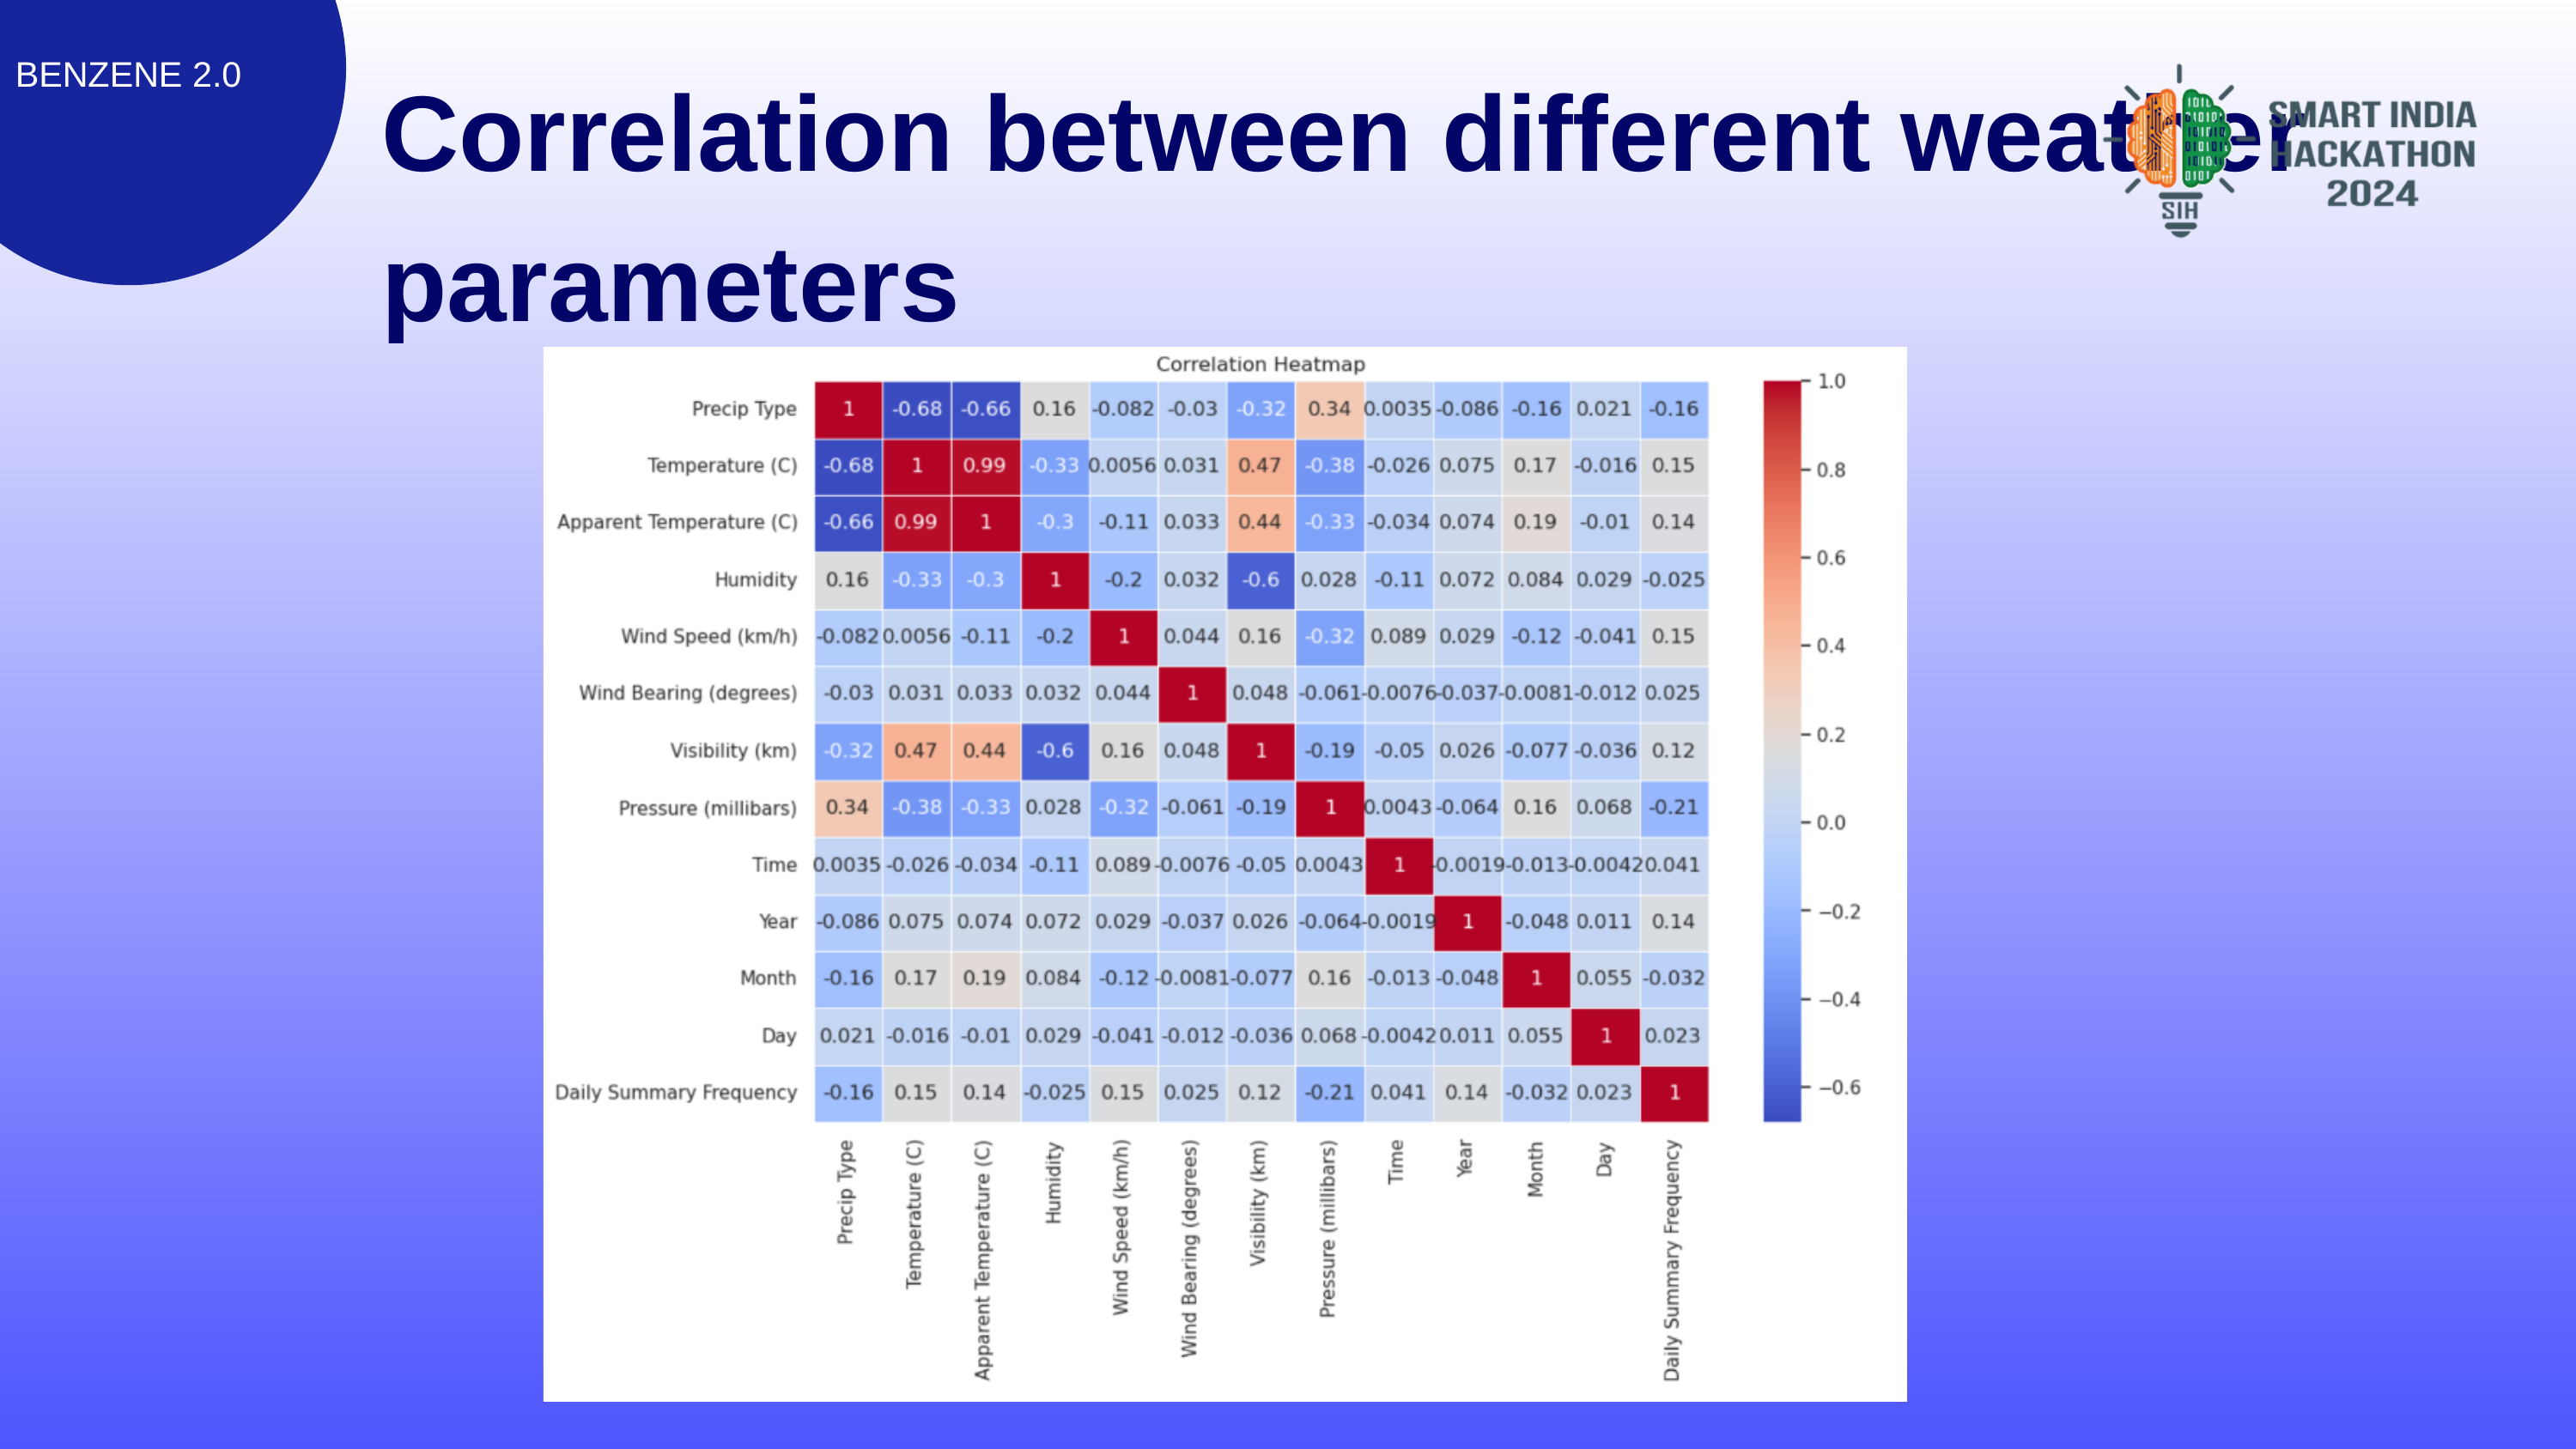

BENZENE 2.0
Correlation between different weather parameters